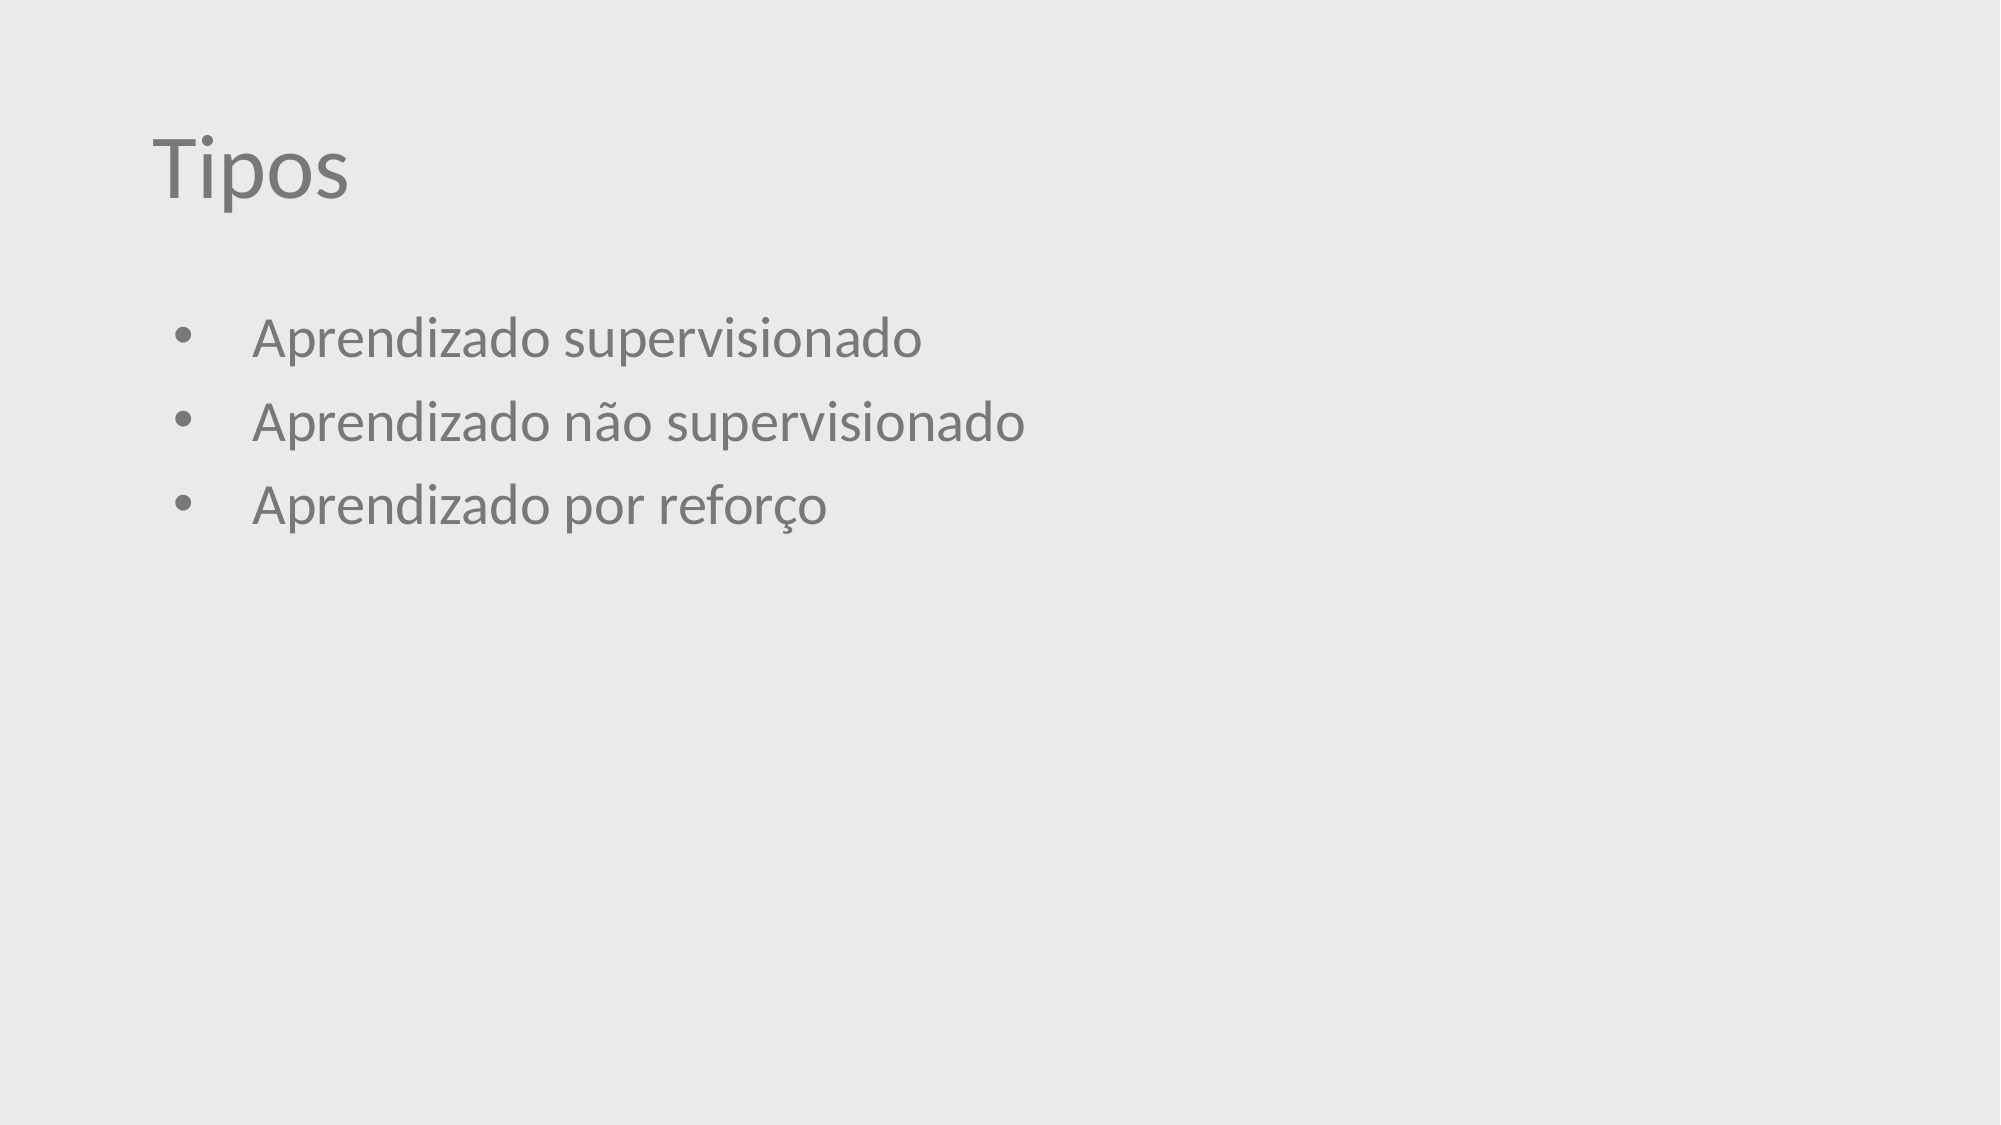

# Tipos
Aprendizado supervisionado
Aprendizado não supervisionado
Aprendizado por reforço